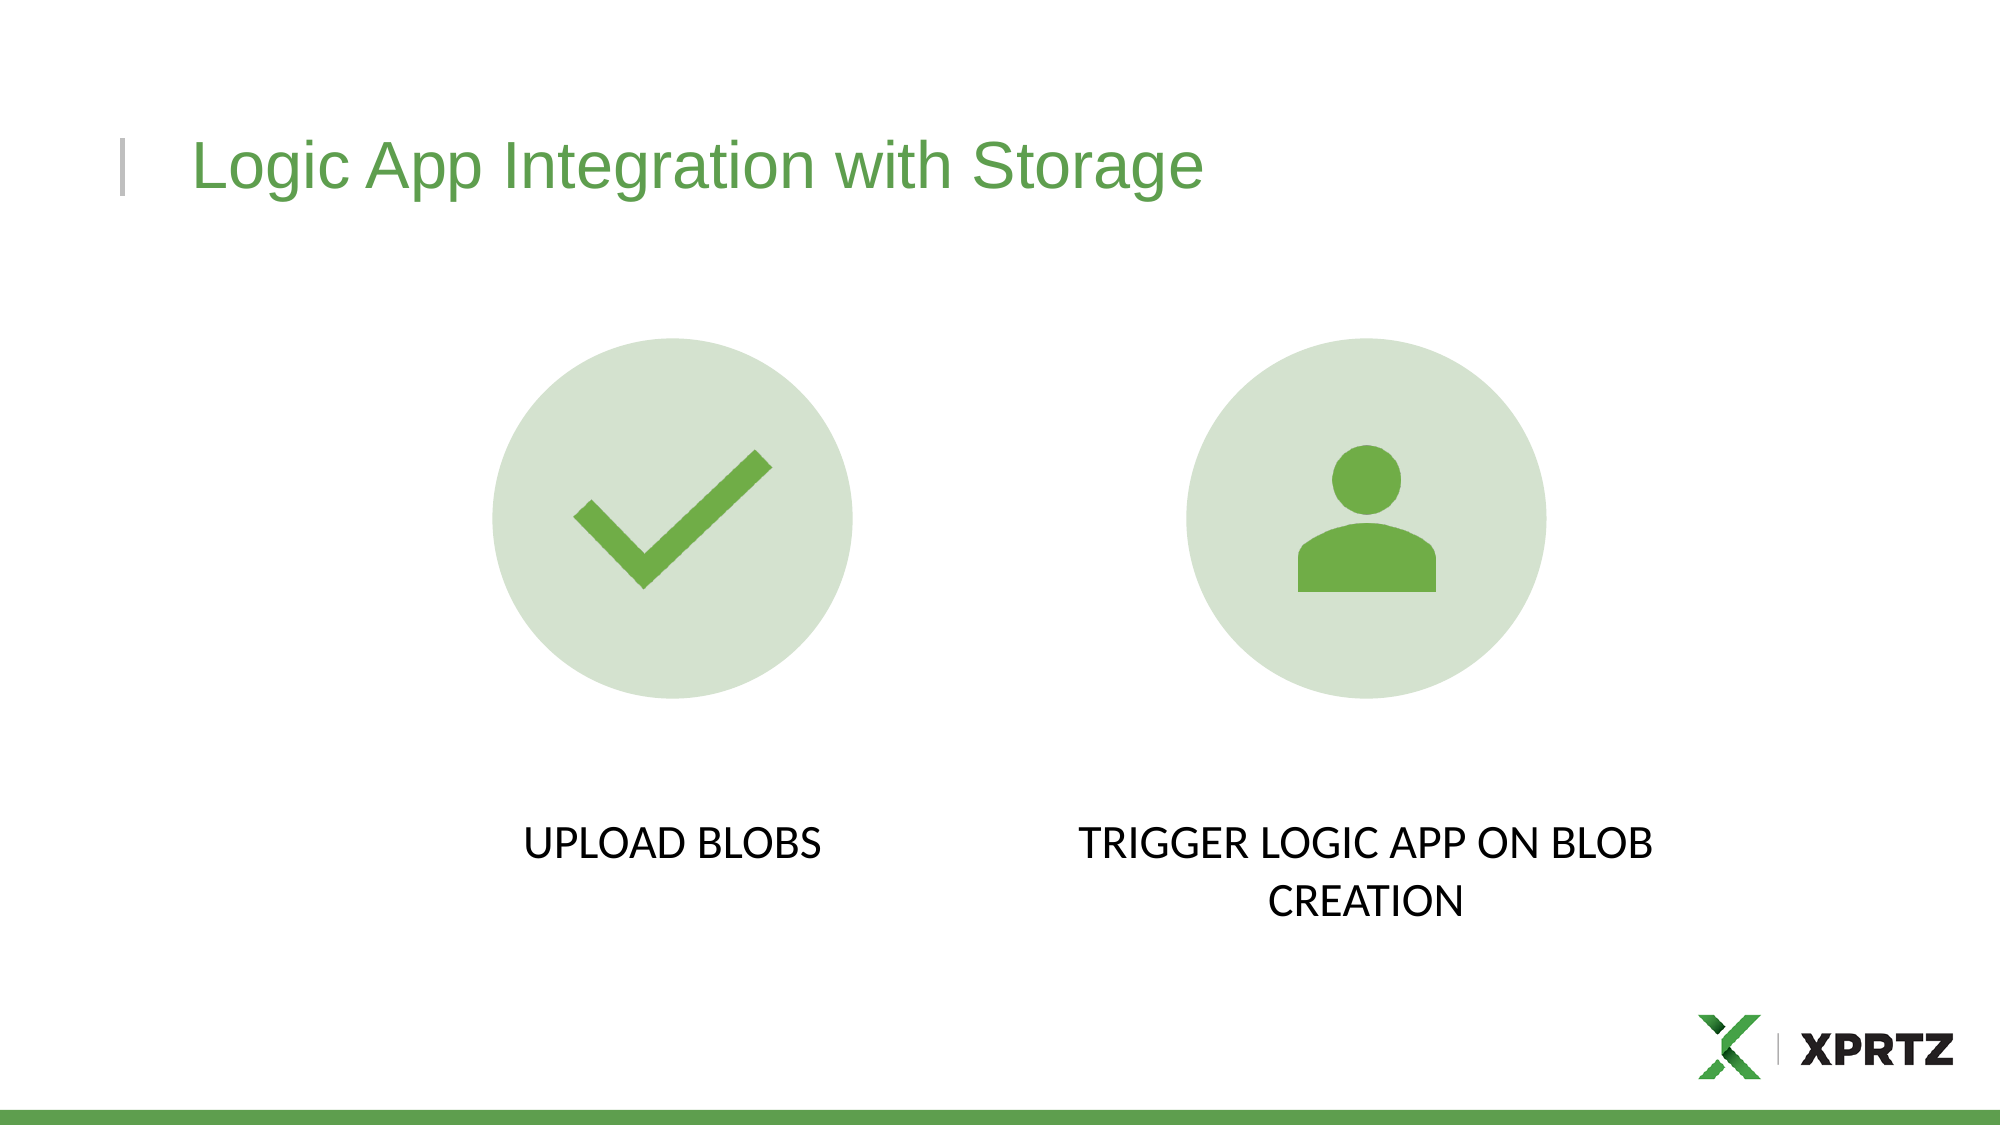

# Logic App Integration with Storage
Upload blobs
Trigger Logic App on blob creation